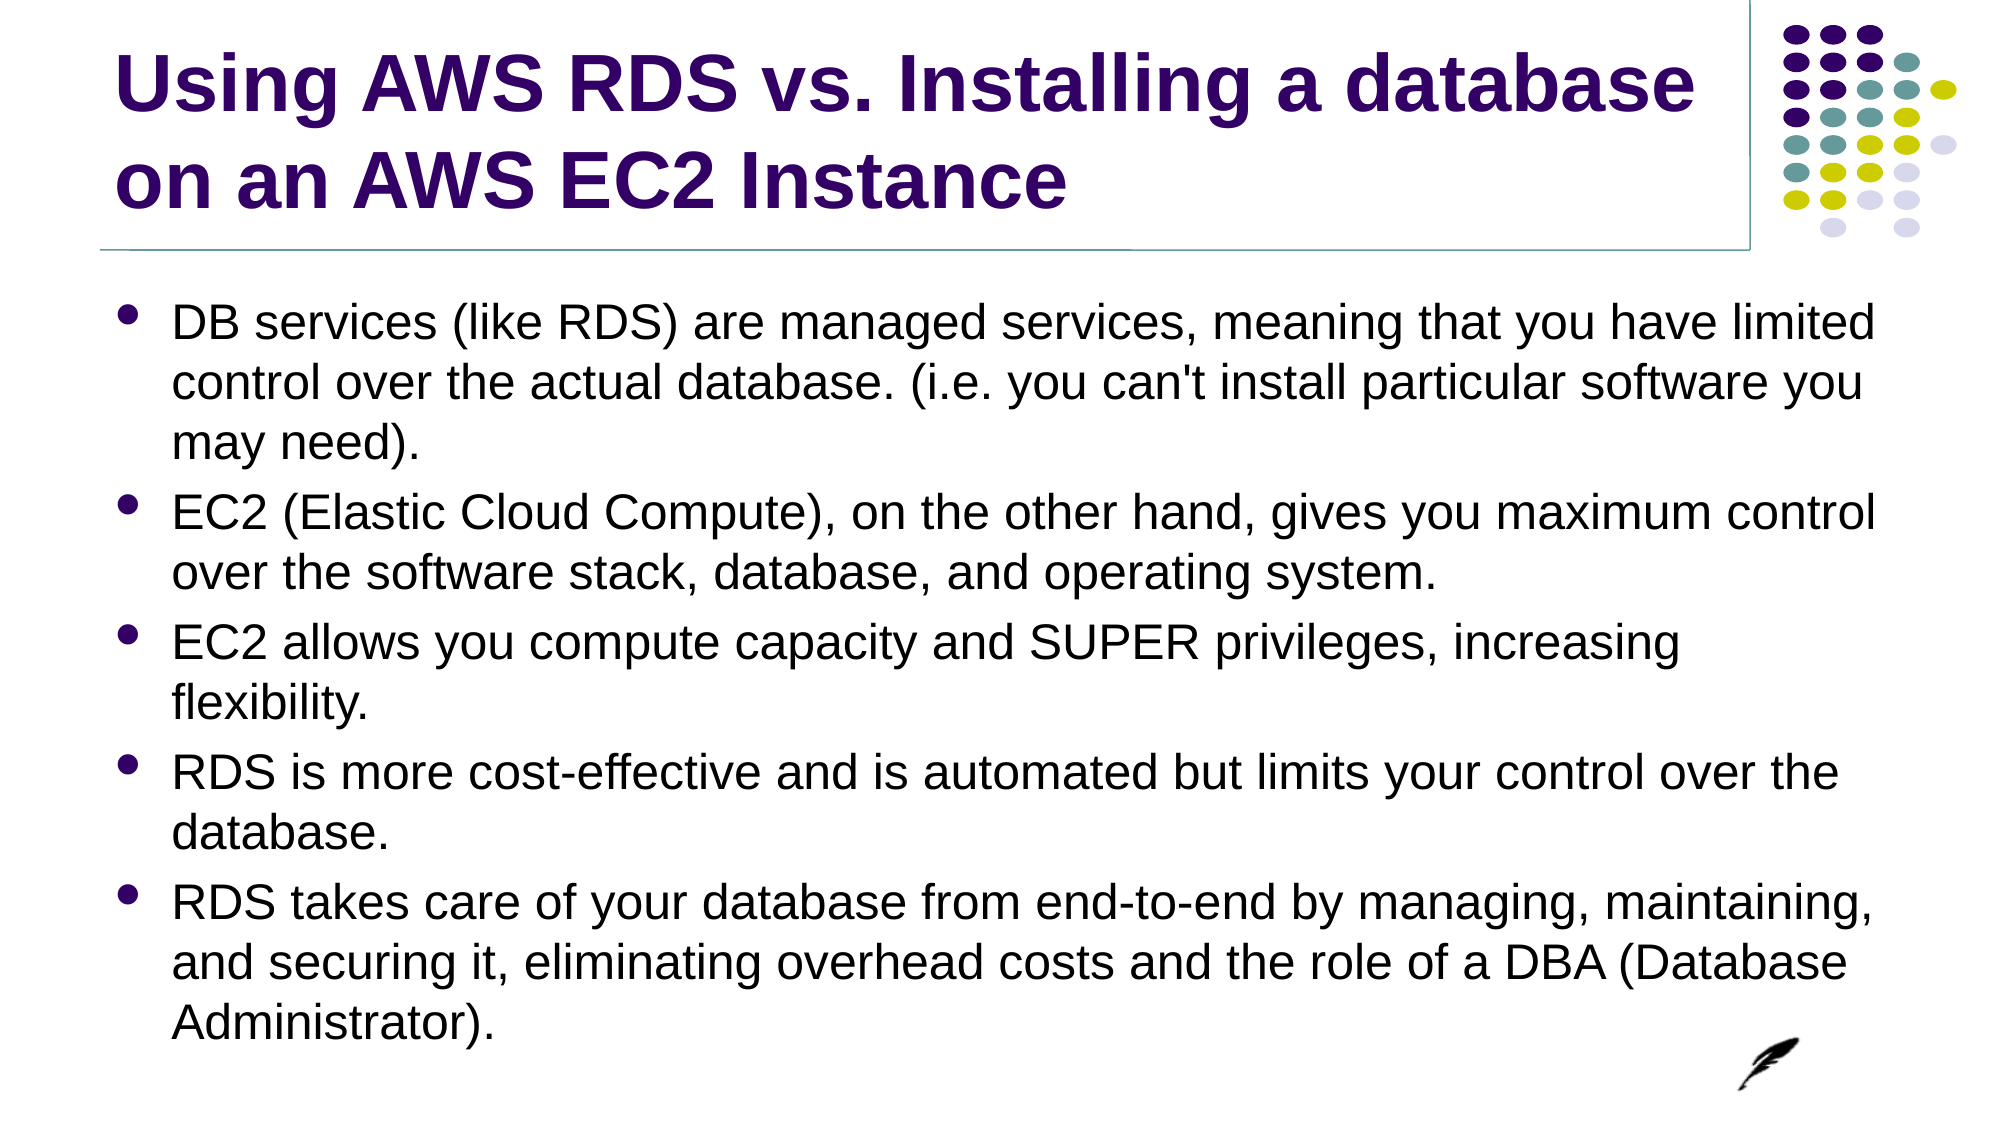

# Using AWS RDS vs. Installing a database on an AWS EC2 Instance
DB services (like RDS) are managed services, meaning that you have limited control over the actual database. (i.e. you can't install particular software you may need).
EC2 (Elastic Cloud Compute), on the other hand, gives you maximum control over the software stack, database, and operating system.
EC2 allows you compute capacity and SUPER privileges, increasing flexibility.
RDS is more cost-effective and is automated but limits your control over the database.
RDS takes care of your database from end-to-end by managing, maintaining, and securing it, eliminating overhead costs and the role of a DBA (Database Administrator).